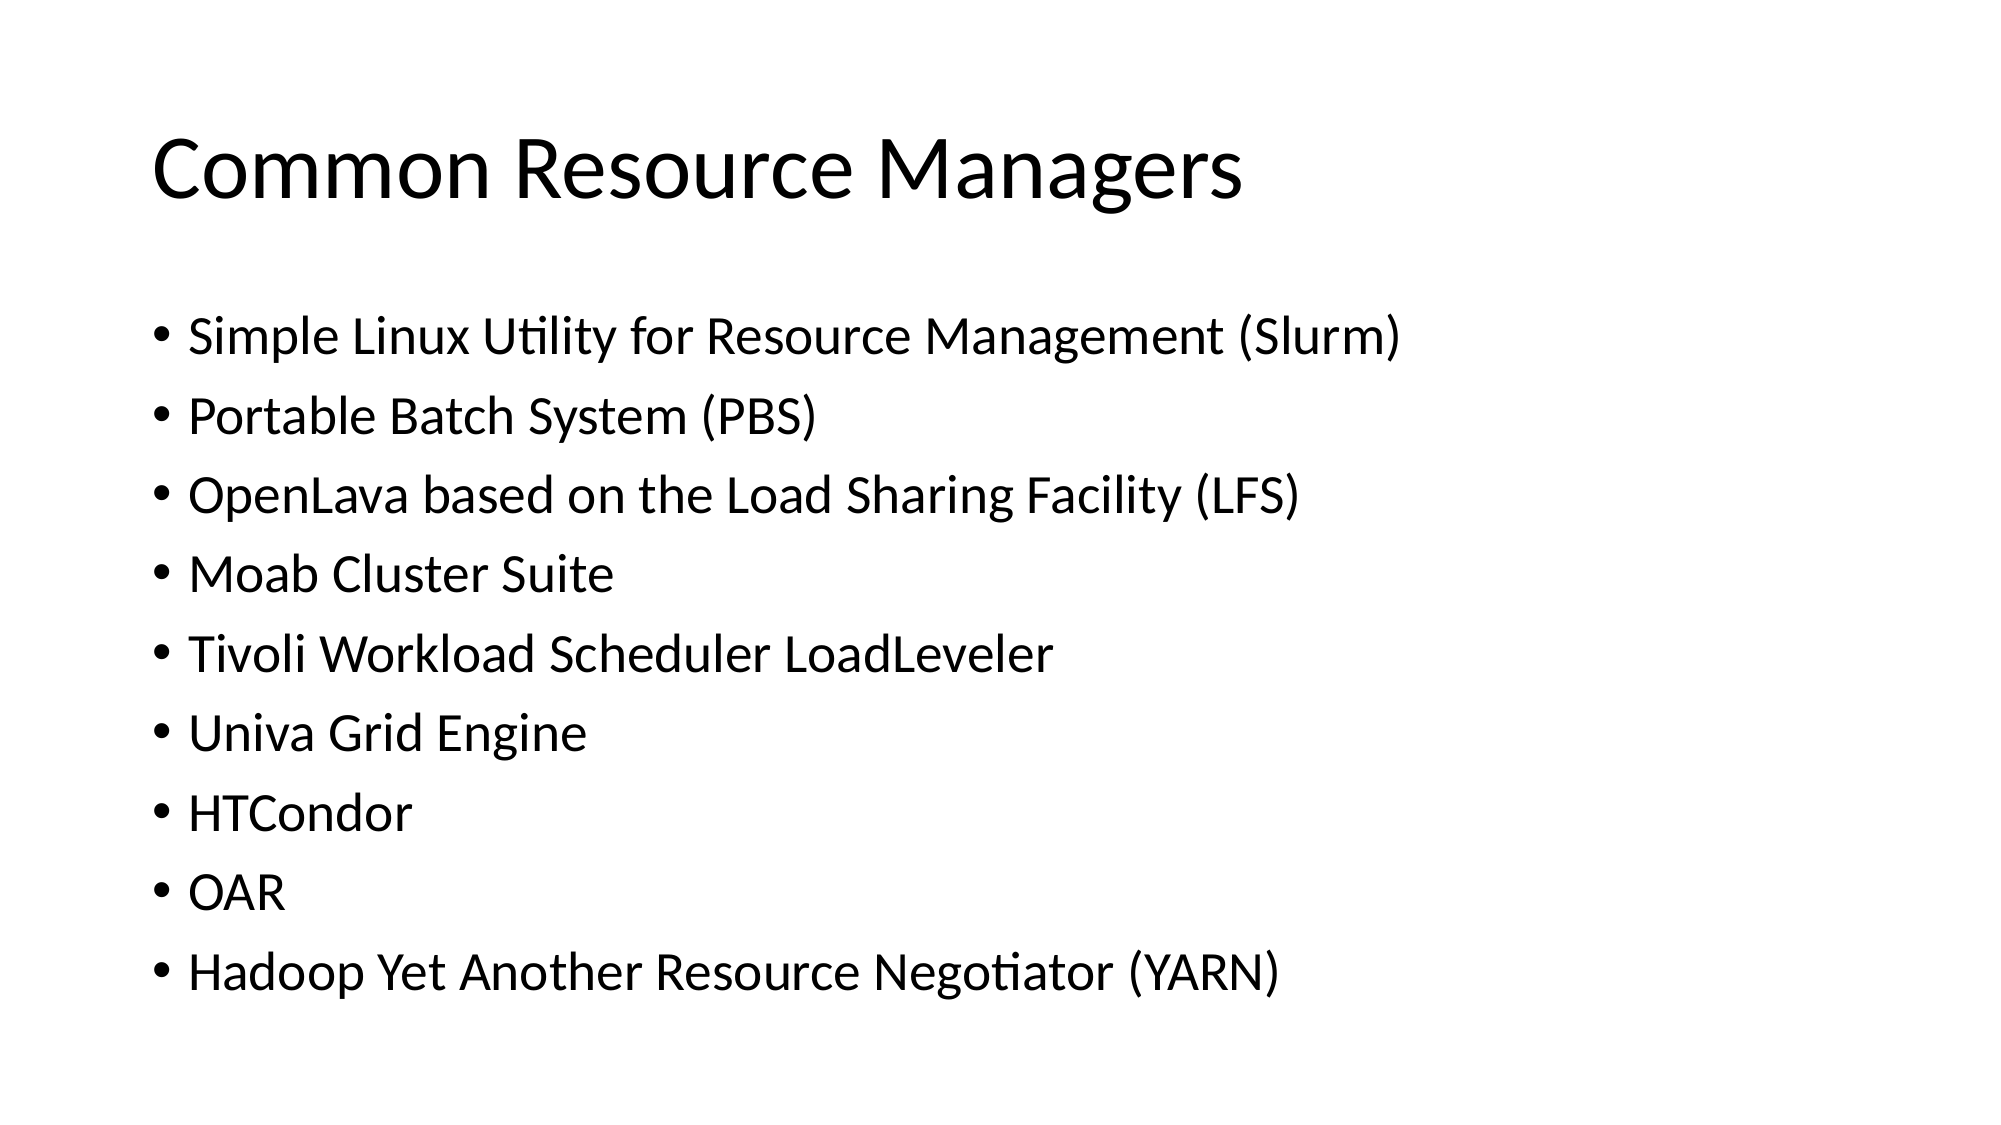

# Common Resource Managers
Simple Linux Utility for Resource Management (Slurm)
Portable Batch System (PBS)
OpenLava based on the Load Sharing Facility (LFS)
Moab Cluster Suite
Tivoli Workload Scheduler LoadLeveler
Univa Grid Engine
HTCondor
OAR
Hadoop Yet Another Resource Negotiator (YARN)